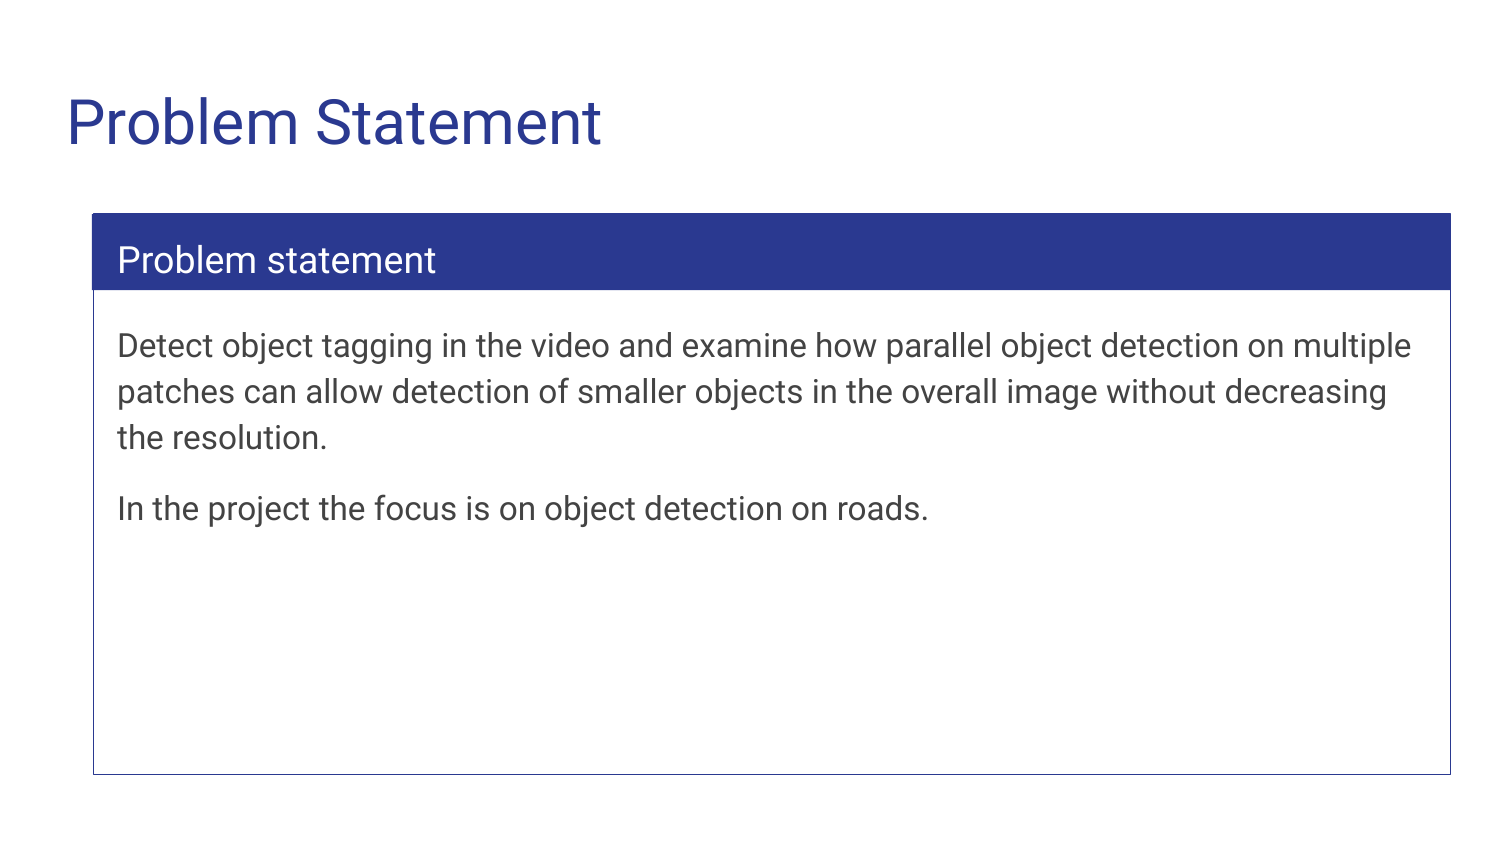

# Problem Statement

Problem statement
Detect object tagging in the video and examine how parallel object detection on multiple patches can allow detection of smaller objects in the overall image without decreasing the resolution.
In the project the focus is on object detection on roads.